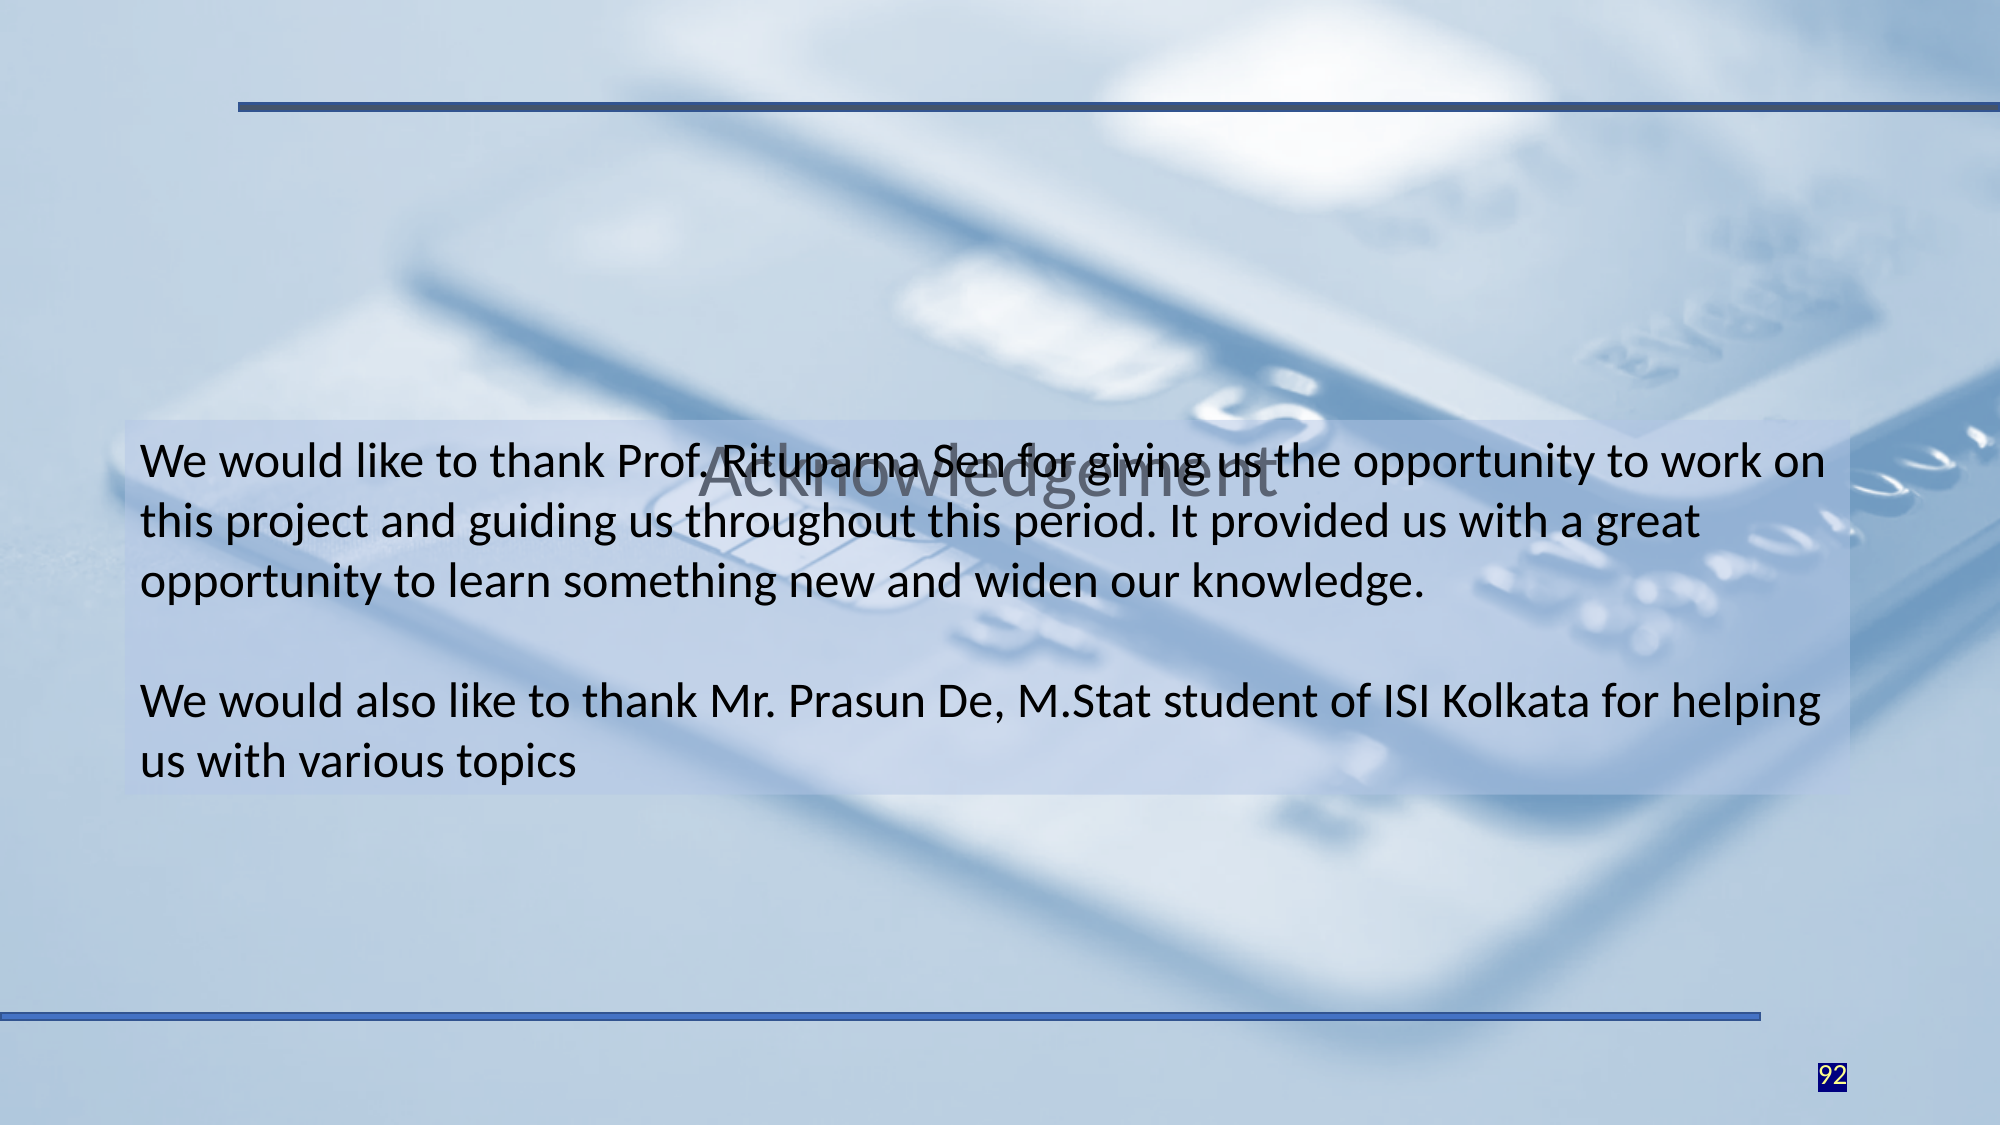

We would like to thank Prof. Rituparna Sen for giving us the opportunity to work on this project and guiding us throughout this period. It provided us with a great opportunity to learn something new and widen our knowledge.

We would also like to thank Mr. Prasun De, M.Stat student of ISI Kolkata for helping us with various topics
# Acknowledgement

92